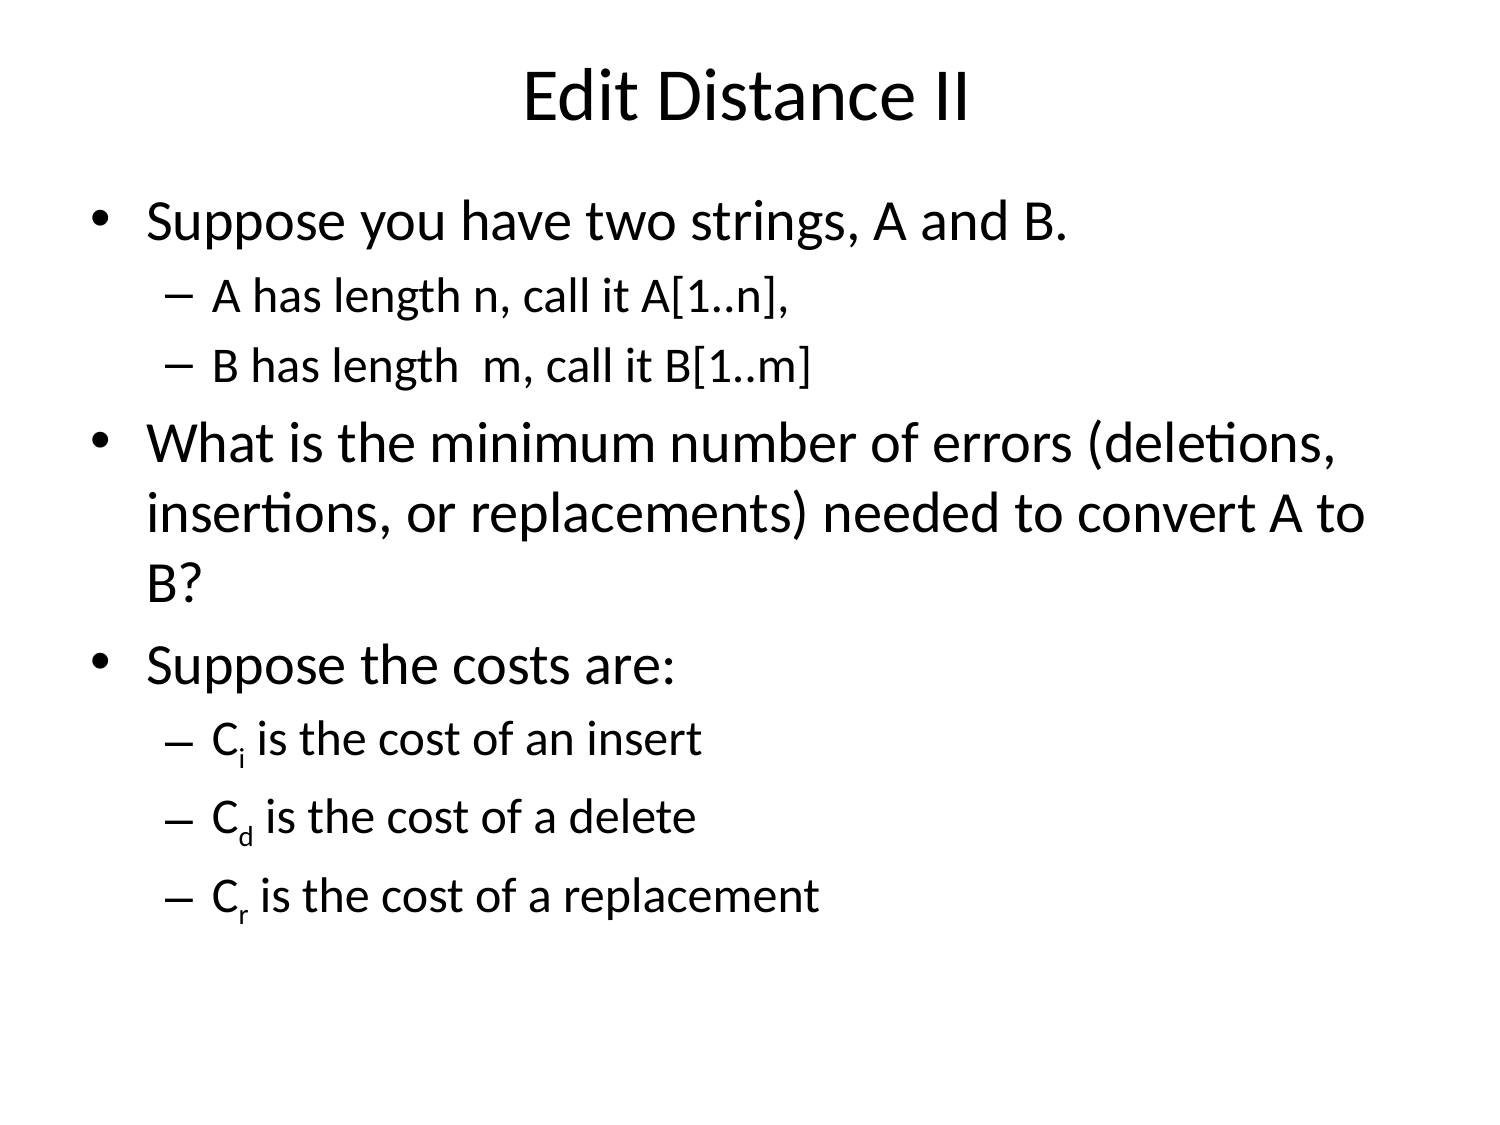

# Edit Distance II
Suppose you have two strings, A and B.
A has length n, call it A[1..n],
B has length  m, call it B[1..m]
What is the minimum number of errors (deletions, insertions, or replacements) needed to convert A to B?
Suppose the costs are:
Ci is the cost of an insert
Cd is the cost of a delete
Cr is the cost of a replacement